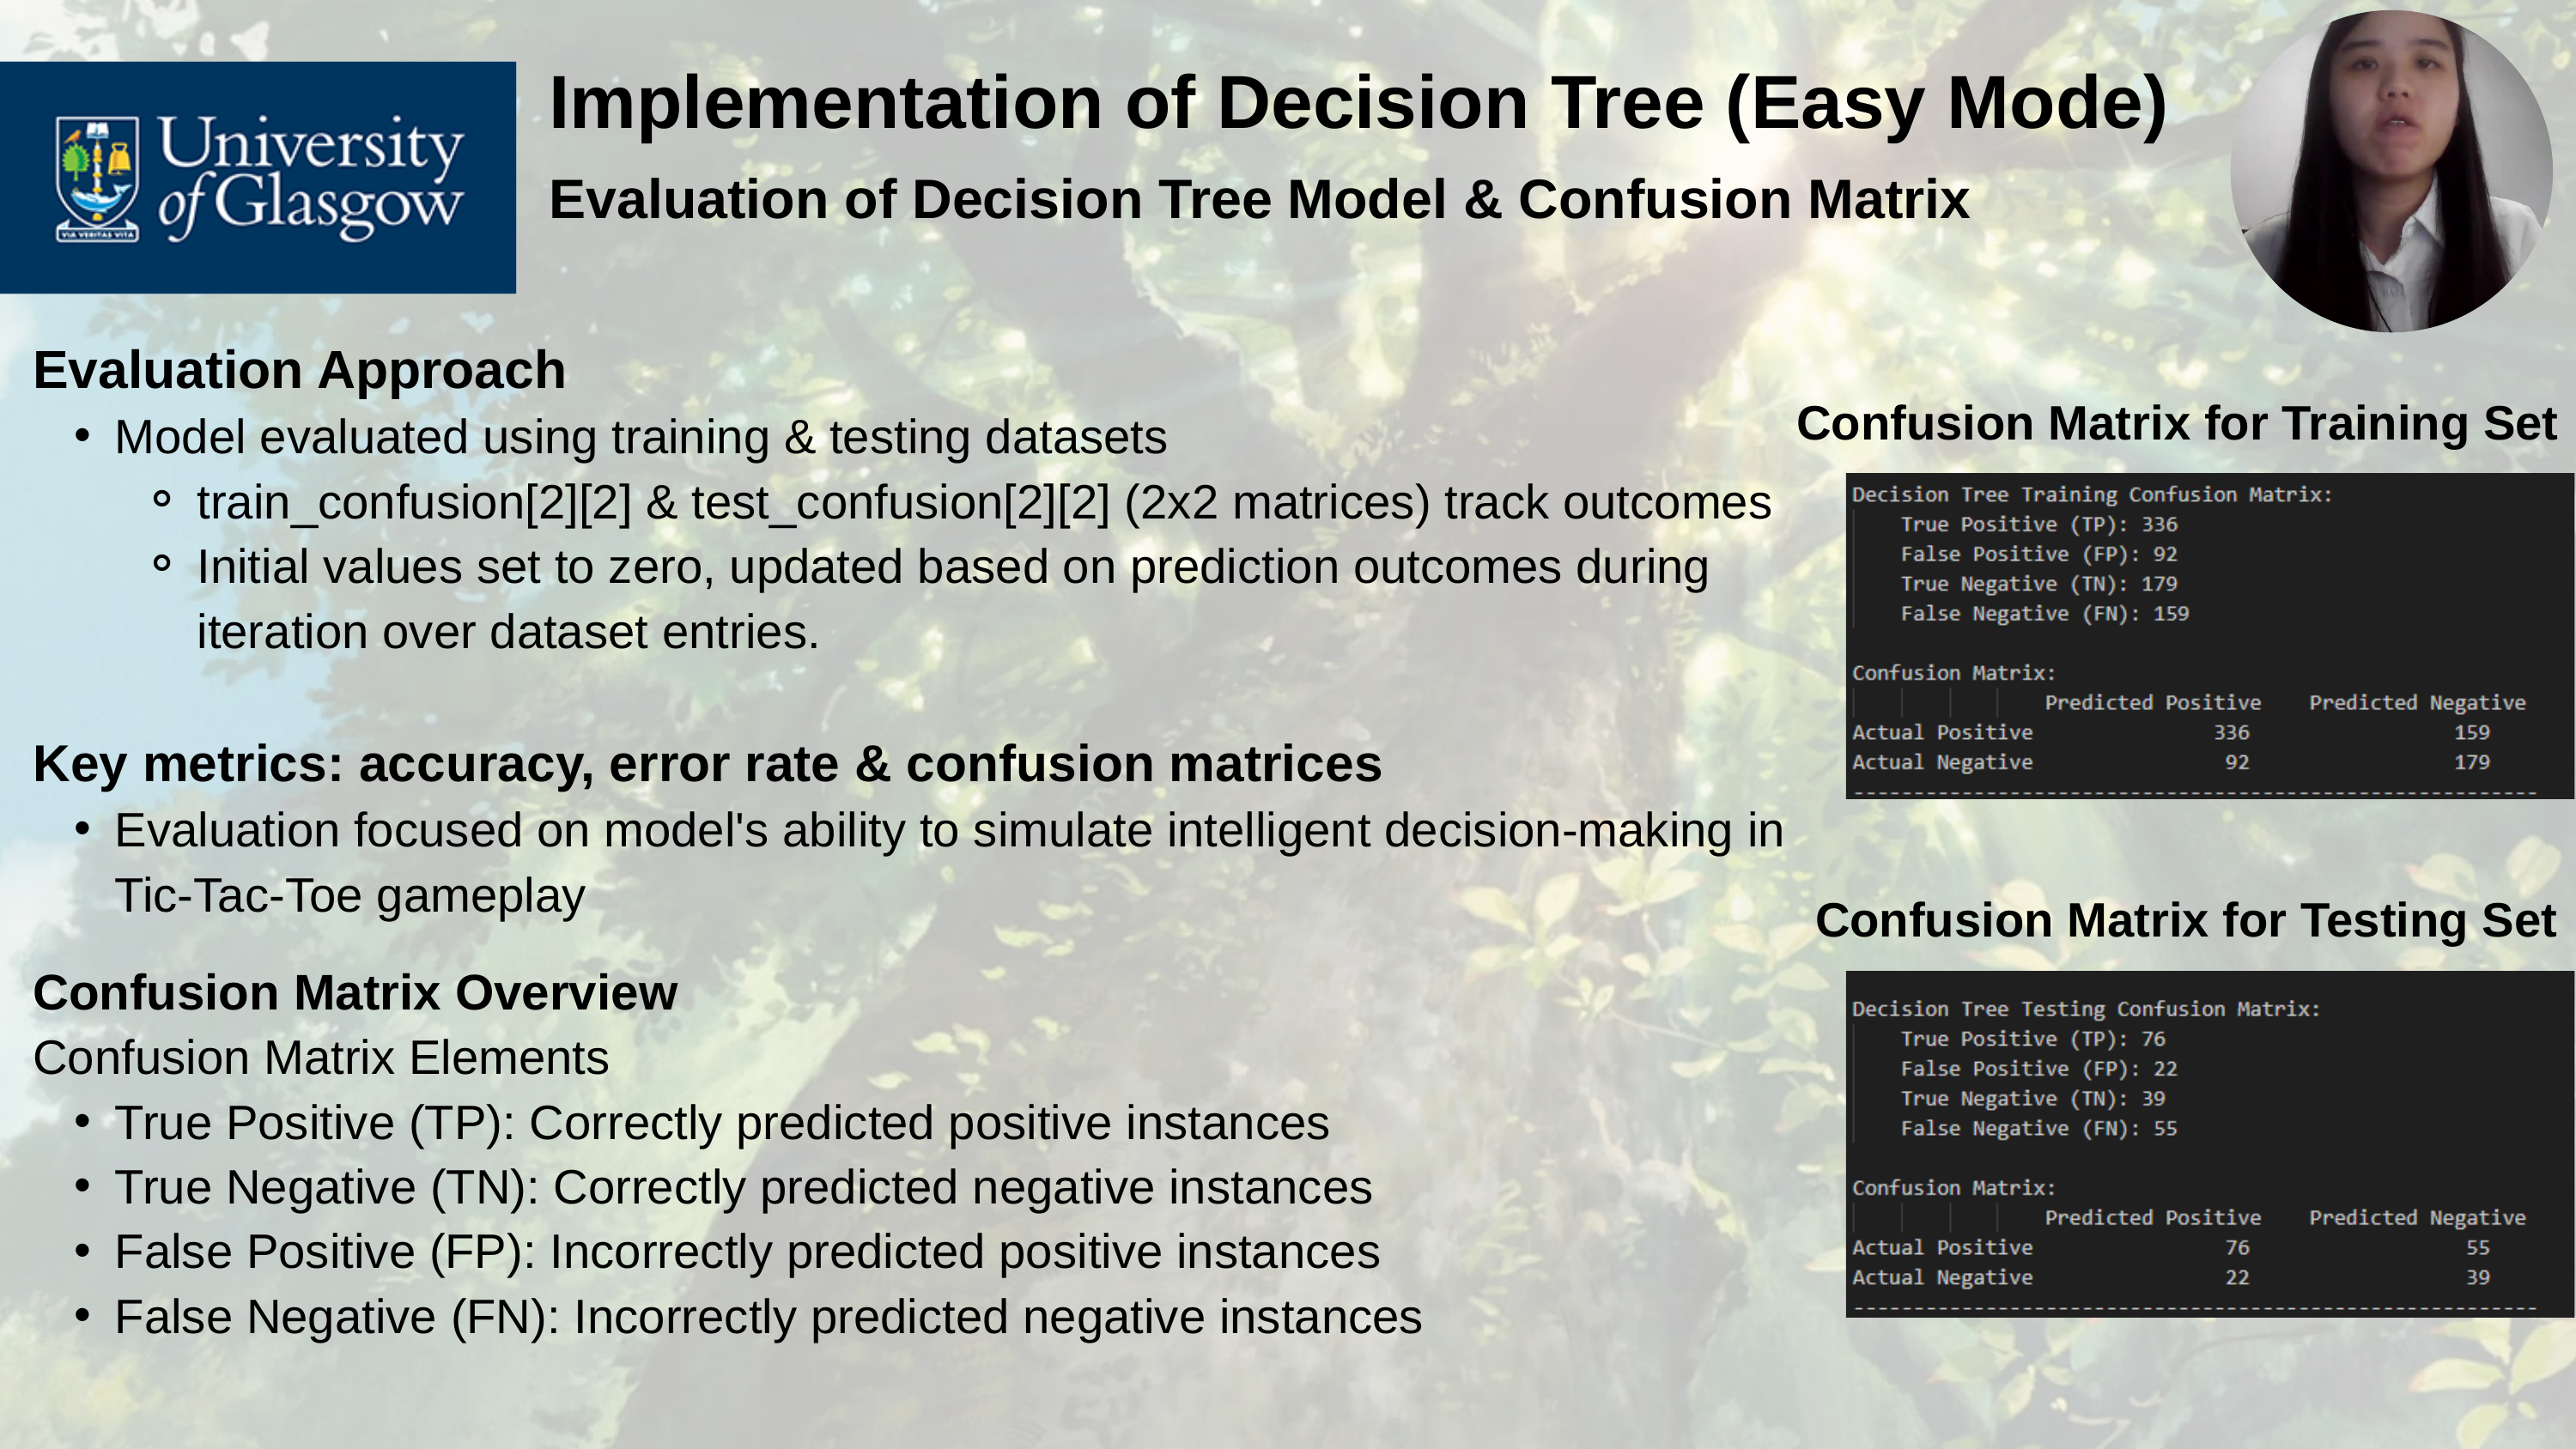

Implementation of Decision Tree (Easy Mode)
Evaluation of Decision Tree Model & Confusion Matrix
Evaluation Approach
Model evaluated using training & testing datasets
train_confusion[2][2] & test_confusion[2][2] (2x2 matrices) track outcomes
Initial values set to zero, updated based on prediction outcomes during iteration over dataset entries.

Key metrics: accuracy, error rate & confusion matrices
Evaluation focused on model's ability to simulate intelligent decision-making in Tic-Tac-Toe gameplay

Confusion Matrix Overview
Confusion Matrix Elements
True Positive (TP): Correctly predicted positive instances
True Negative (TN): Correctly predicted negative instances
False Positive (FP): Incorrectly predicted positive instances
False Negative (FN): Incorrectly predicted negative instances

Confusion Matrix for Training Set

Confusion Matrix for Testing Set